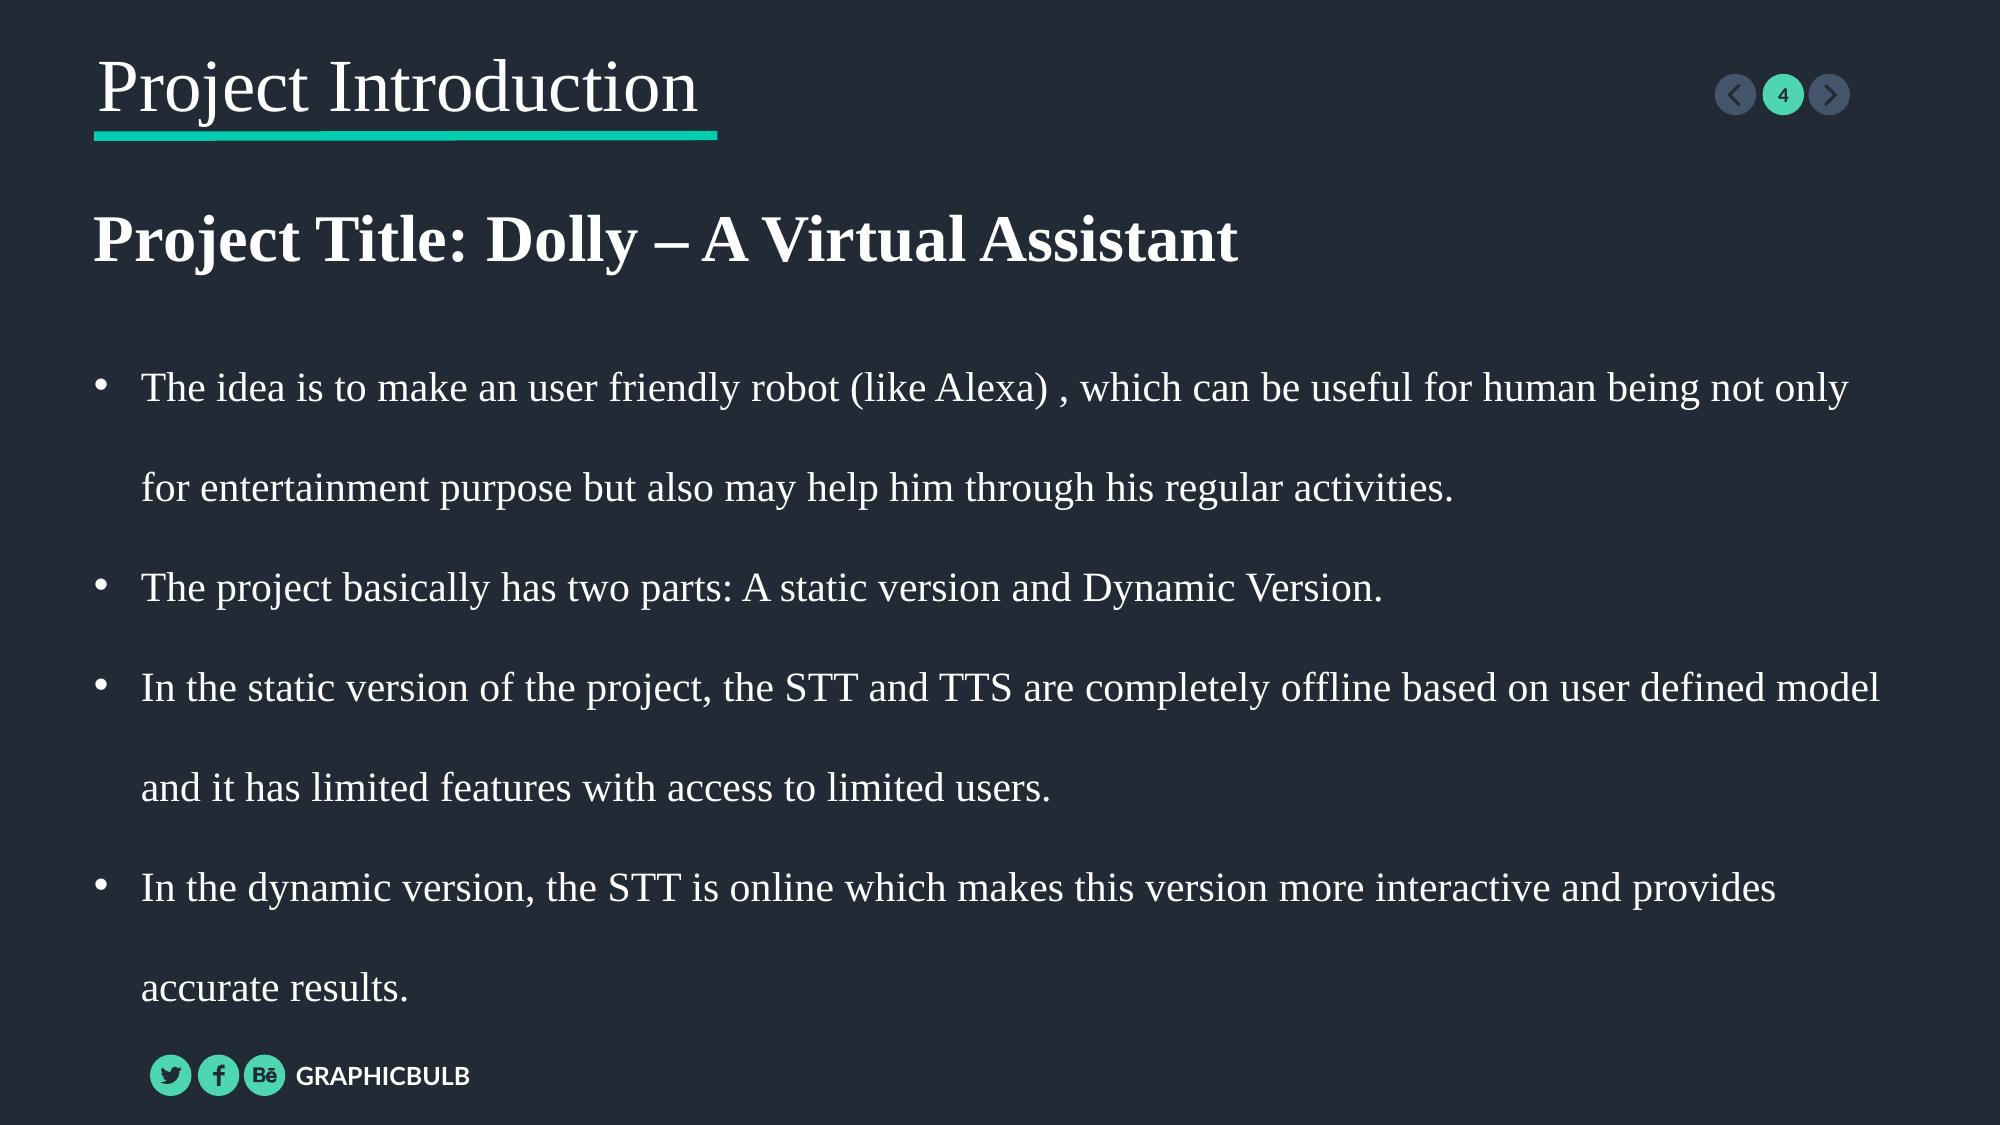

Project Introduction
Project Title: Dolly – A Virtual Assistant
The idea is to make an user friendly robot (like Alexa) , which can be useful for human being not only for entertainment purpose but also may help him through his regular activities.
The project basically has two parts: A static version and Dynamic Version.
In the static version of the project, the STT and TTS are completely offline based on user defined model and it has limited features with access to limited users.
In the dynamic version, the STT is online which makes this version more interactive and provides accurate results.